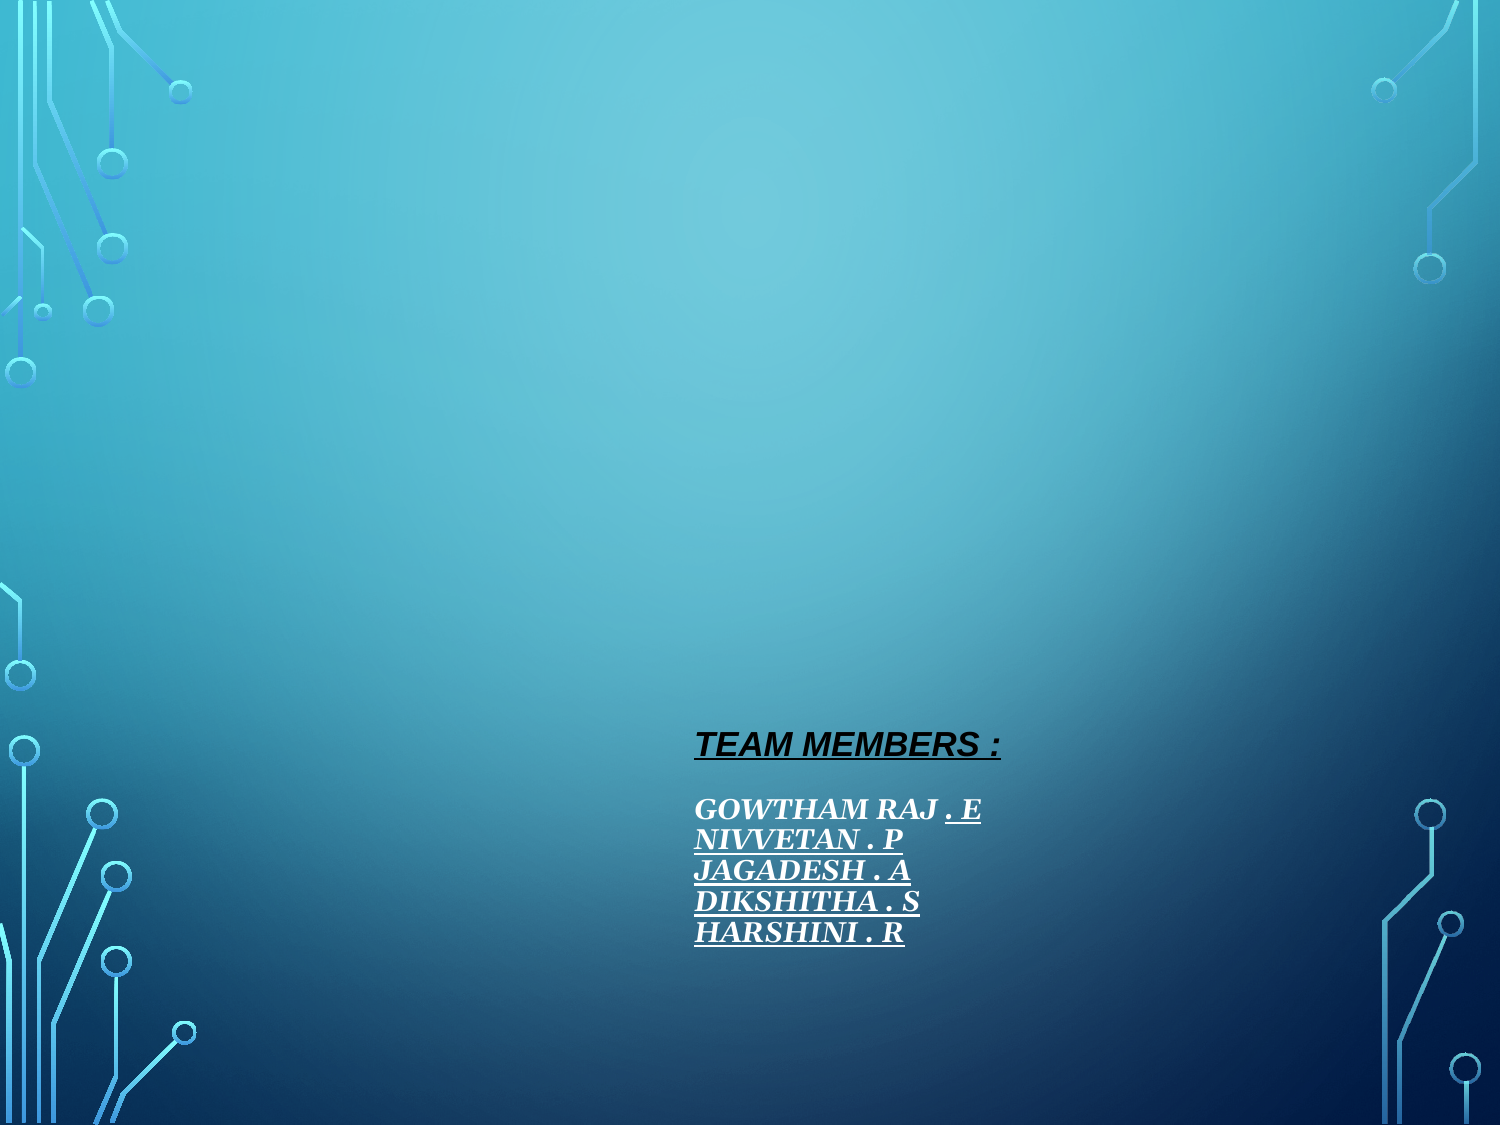

# TEAM MEMBERS : Gowtham raj . E nivvetan . P jagadesh . A dikshitha . S harshini . r